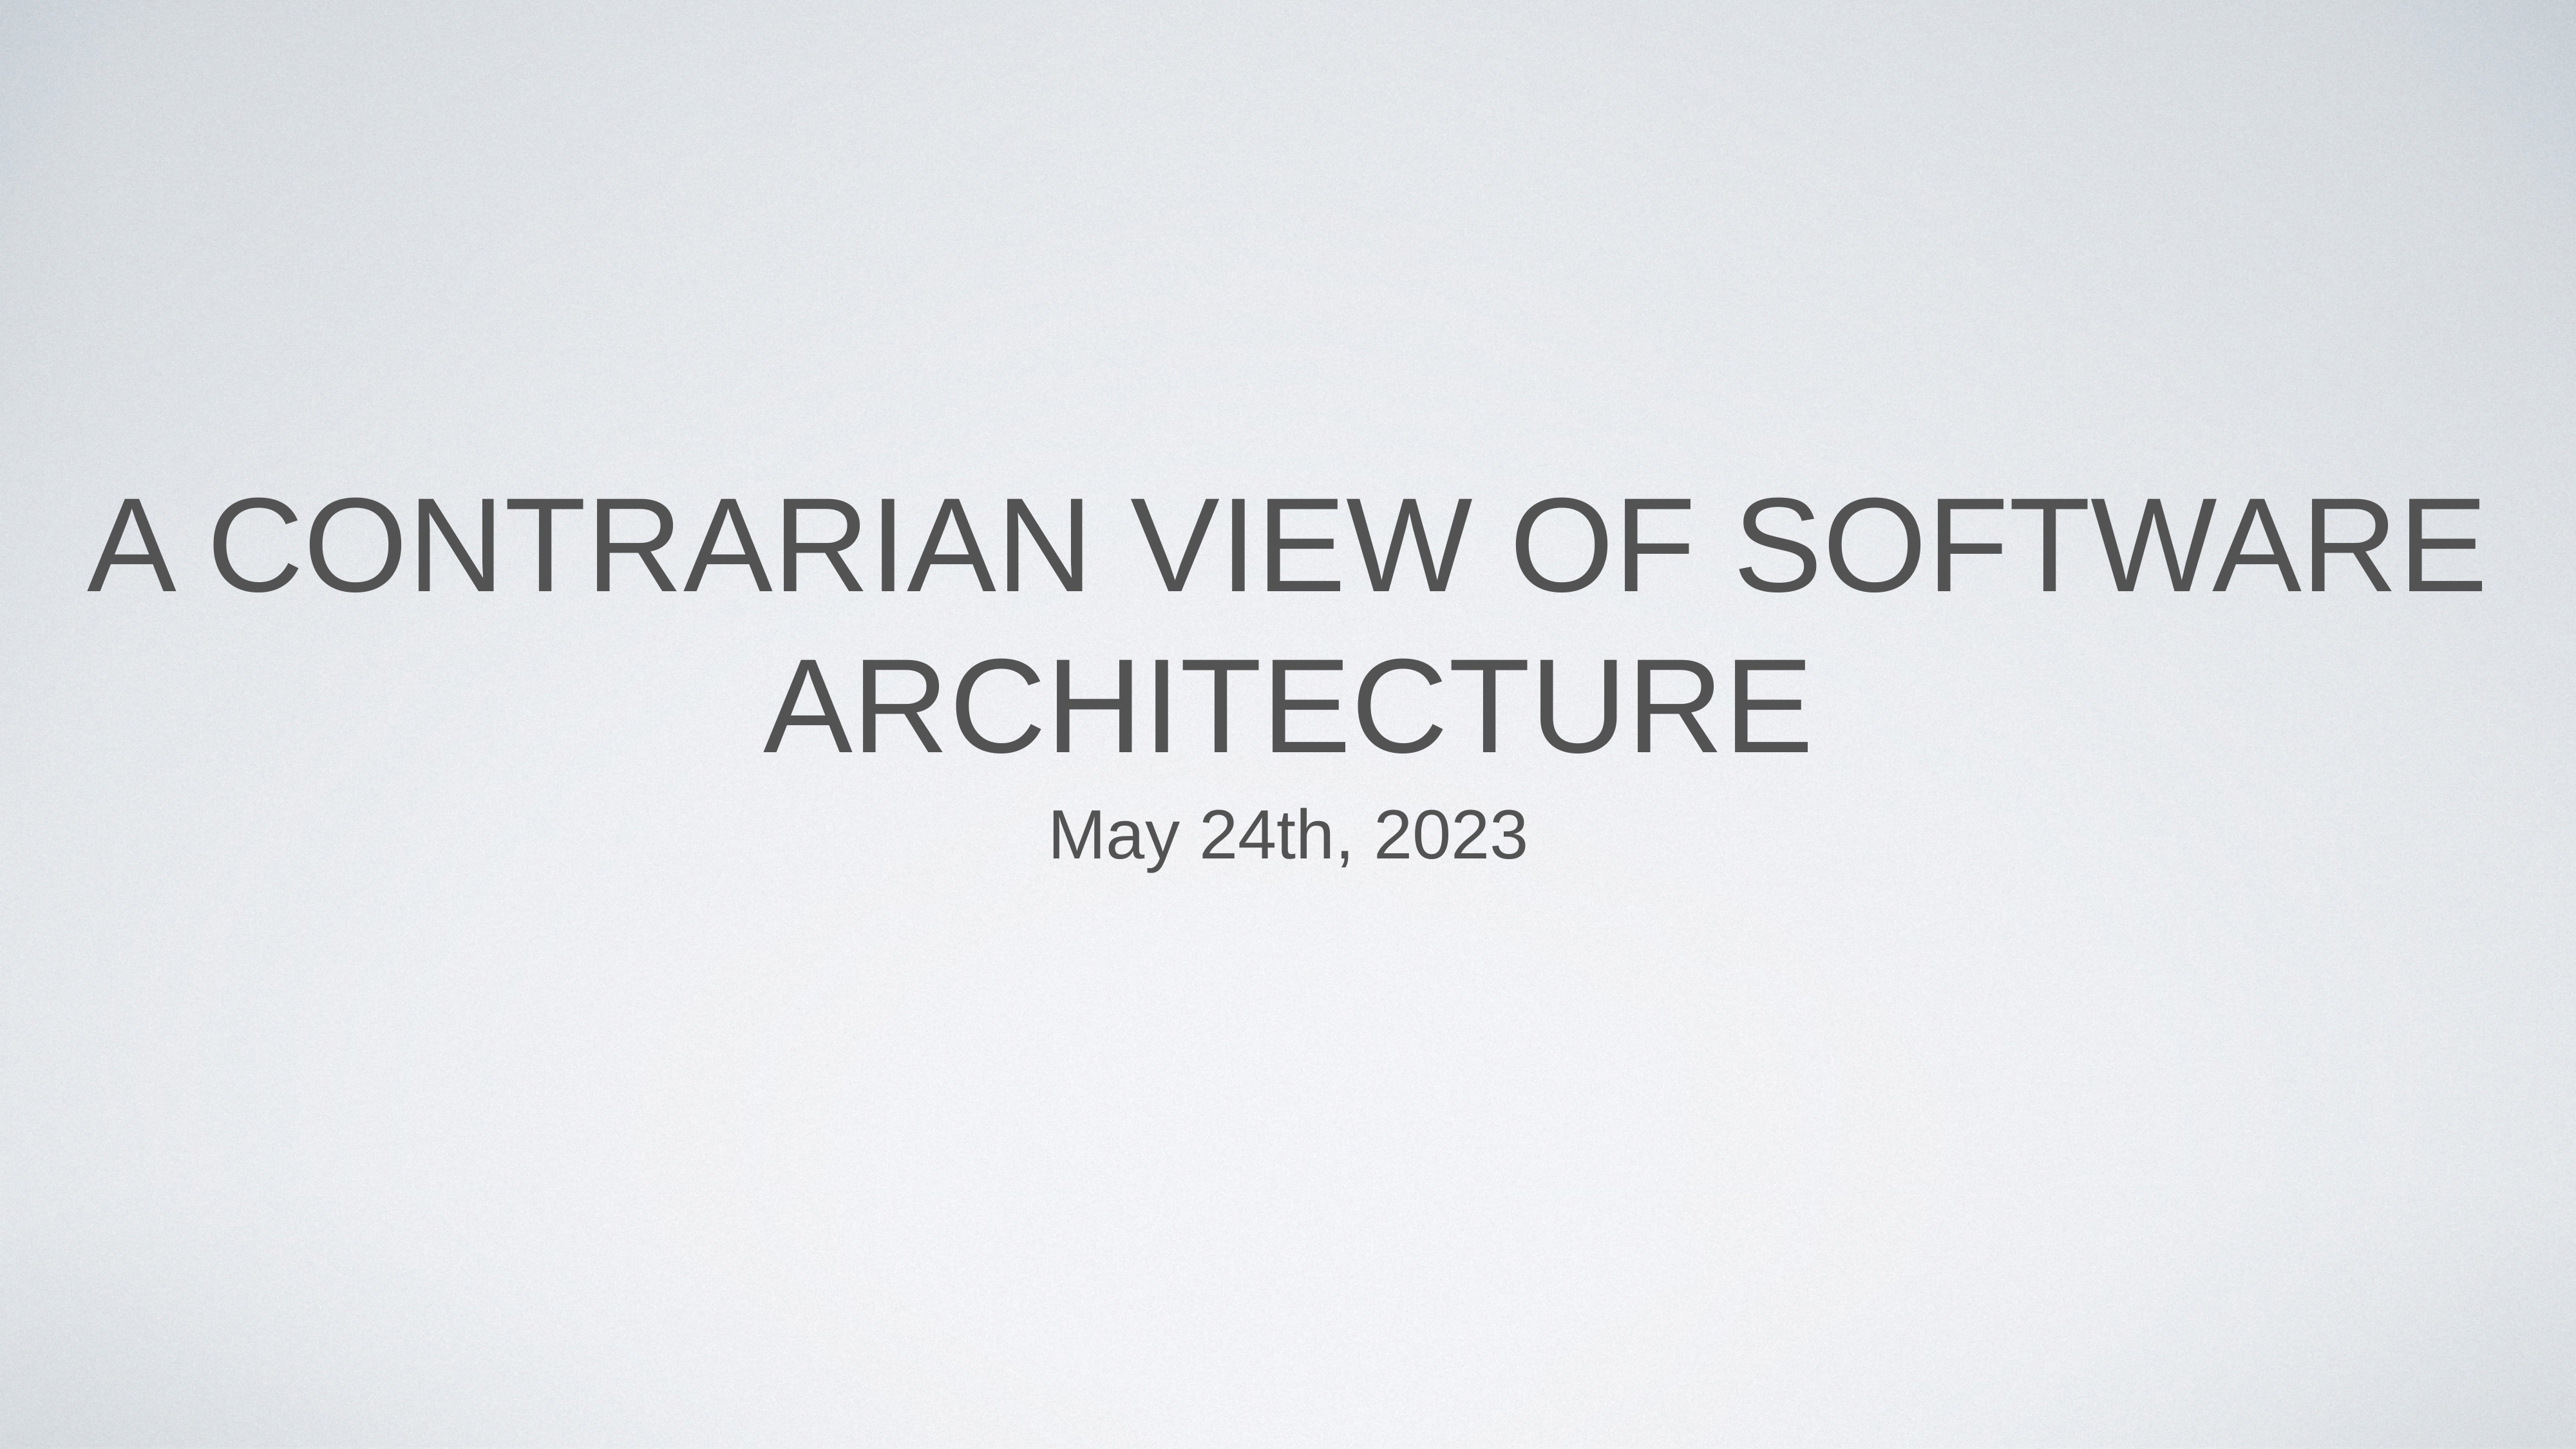

# A Contrarian View of Software Architecture
May 24th, 2023